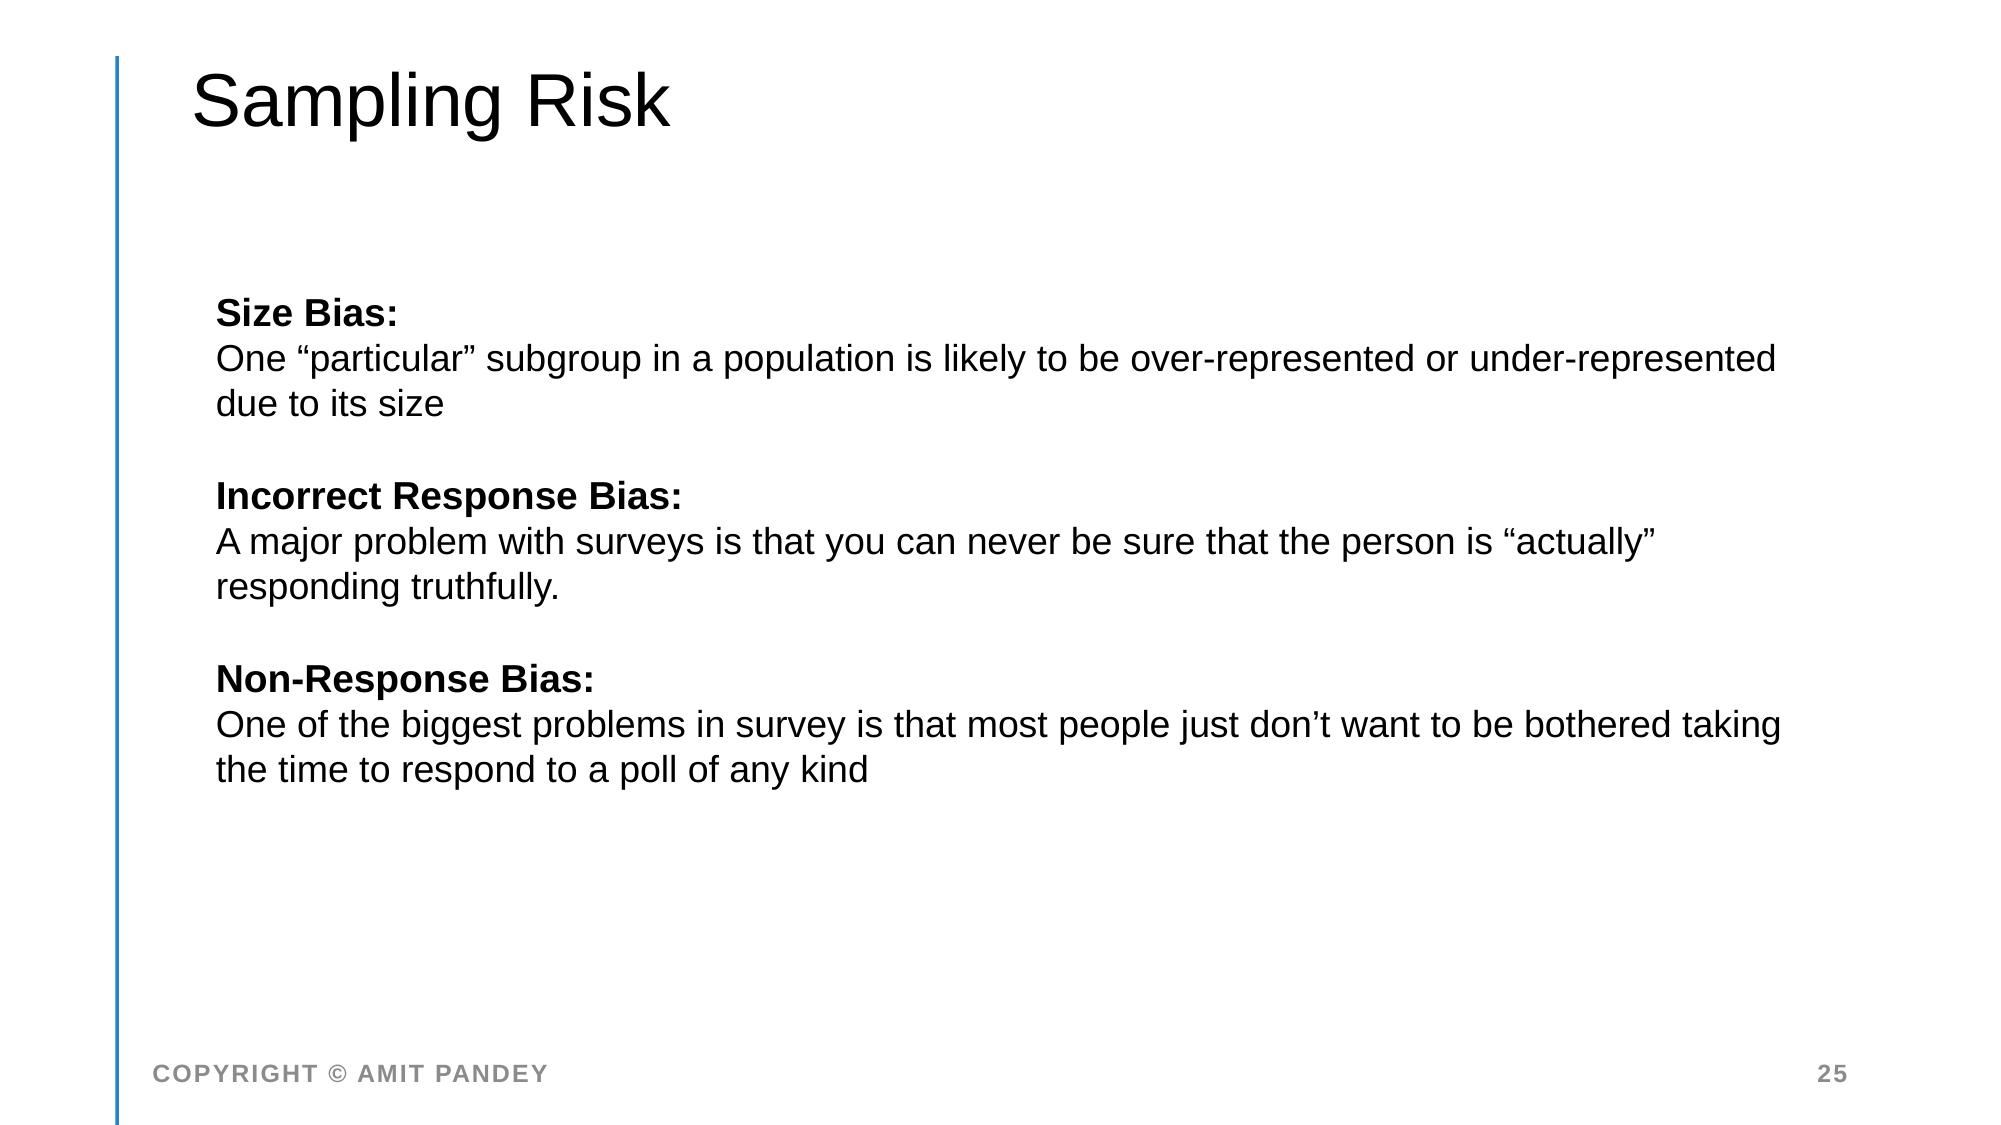

Sampling Risk
Size Bias:
One “particular” subgroup in a population is likely to be over-represented or under-represented due to its size

Incorrect Response Bias:
A major problem with surveys is that you can never be sure that the person is “actually” responding truthfully.

Non-Response Bias:
One of the biggest problems in survey is that most people just don’t want to be bothered taking the time to respond to a poll of any kind

COPYRIGHT © AMIT PANDEY
25